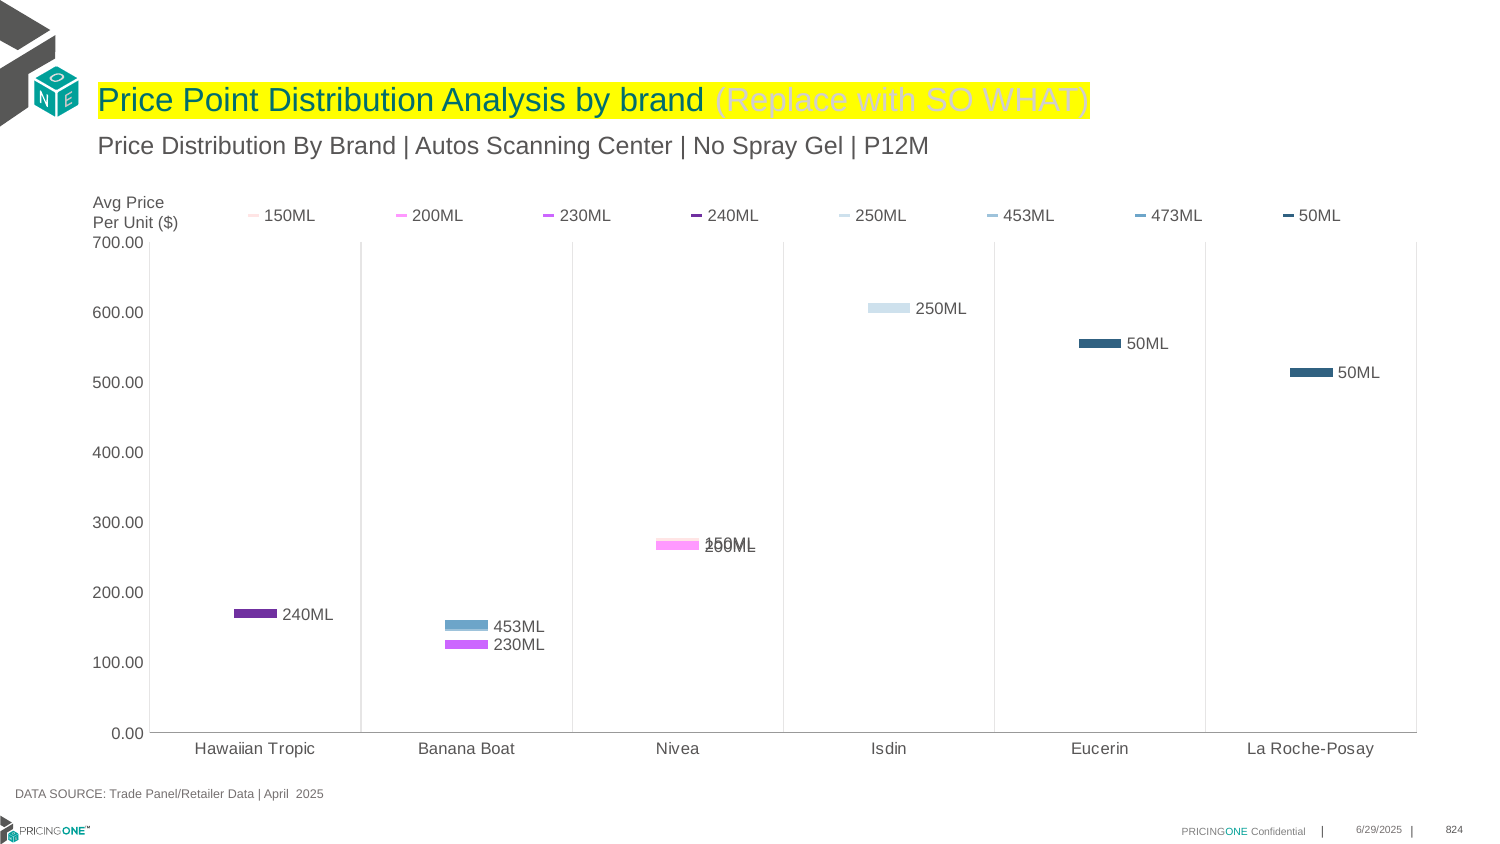

# Price Point Distribution Analysis by brand (Replace with SO WHAT)
Price Distribution By Brand | Autos Scanning Center | No Spray Gel | P12M

### Chart

| Category | 150ML | 200ML | 230ML | 240ML | 250ML | 453ML | 473ML | 50ML |
|---|---|---|---|---|---|---|---|---|
| Hawaiian Tropic | None | None | None | 169.8439 | None | None | None | None |
| Banana Boat | None | None | 126.1269 | None | None | 152.2908 | 154.6038 | None |
| Nivea | 270.7844 | 266.7542 | None | None | None | None | None | None |
| Isdin | None | None | None | None | 605.7335 | None | None | None |
| Eucerin | None | None | None | None | None | None | None | 555.2816 |
| La Roche-Posay | None | None | None | None | None | None | None | 513.7652 |
Avg Price
Per Unit ($)
DATA SOURCE: Trade Panel/Retailer Data | April  2025
6/29/2025
824